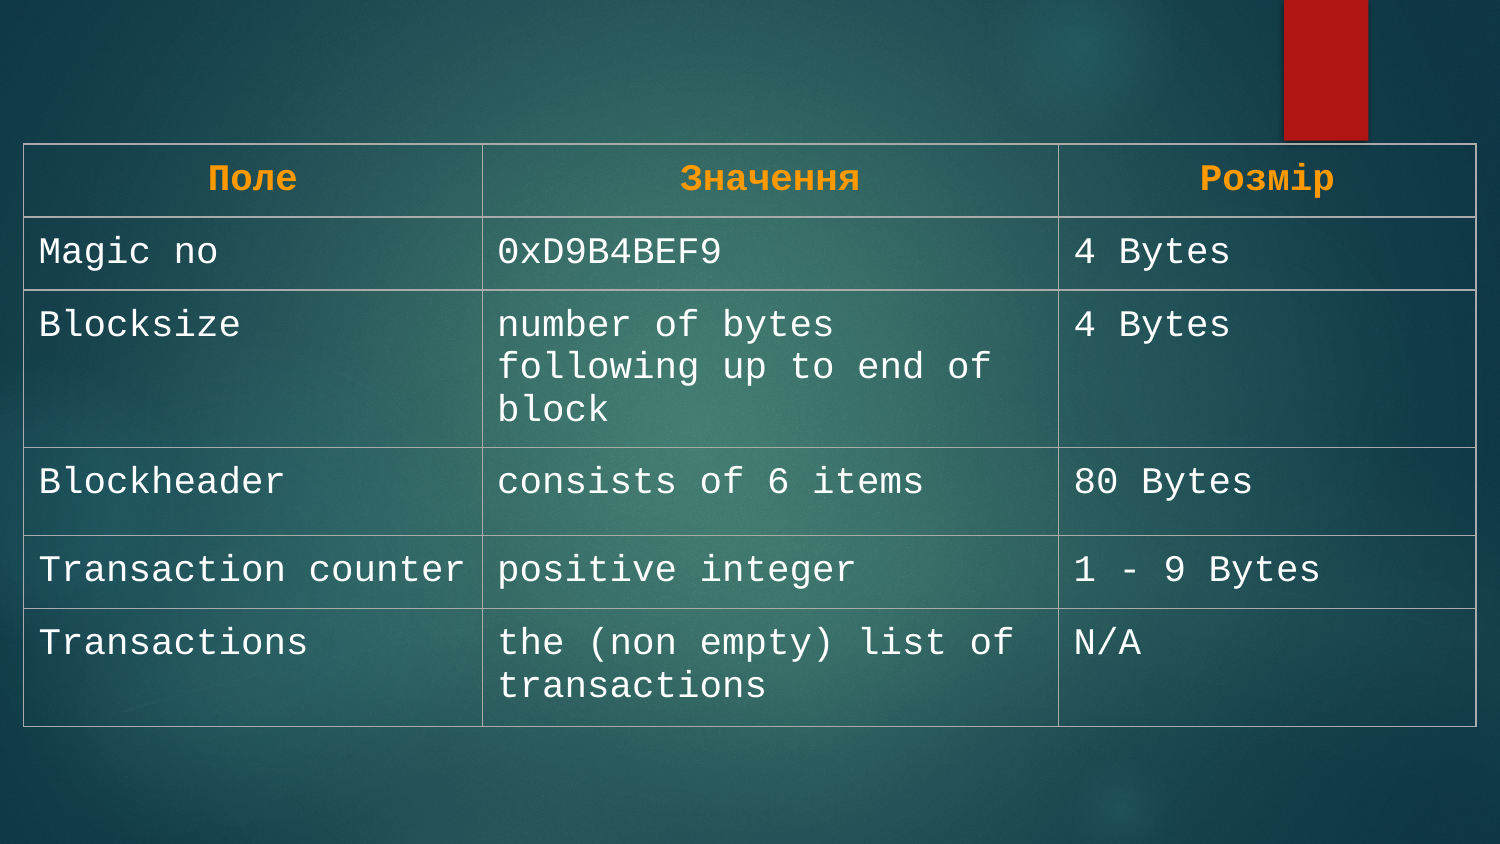

| Поле | Значення | Розмір |
| --- | --- | --- |
| Magic no | 0xD9B4BEF9 | 4 Bytes |
| Blocksize | number of bytes following up to end of block | 4 Bytes |
| Blockheader | consists of 6 items | 80 Bytes |
| Transaction counter | positive integer | 1 - 9 Bytes |
| Тransactions | the (non empty) list of transactions | N/A |